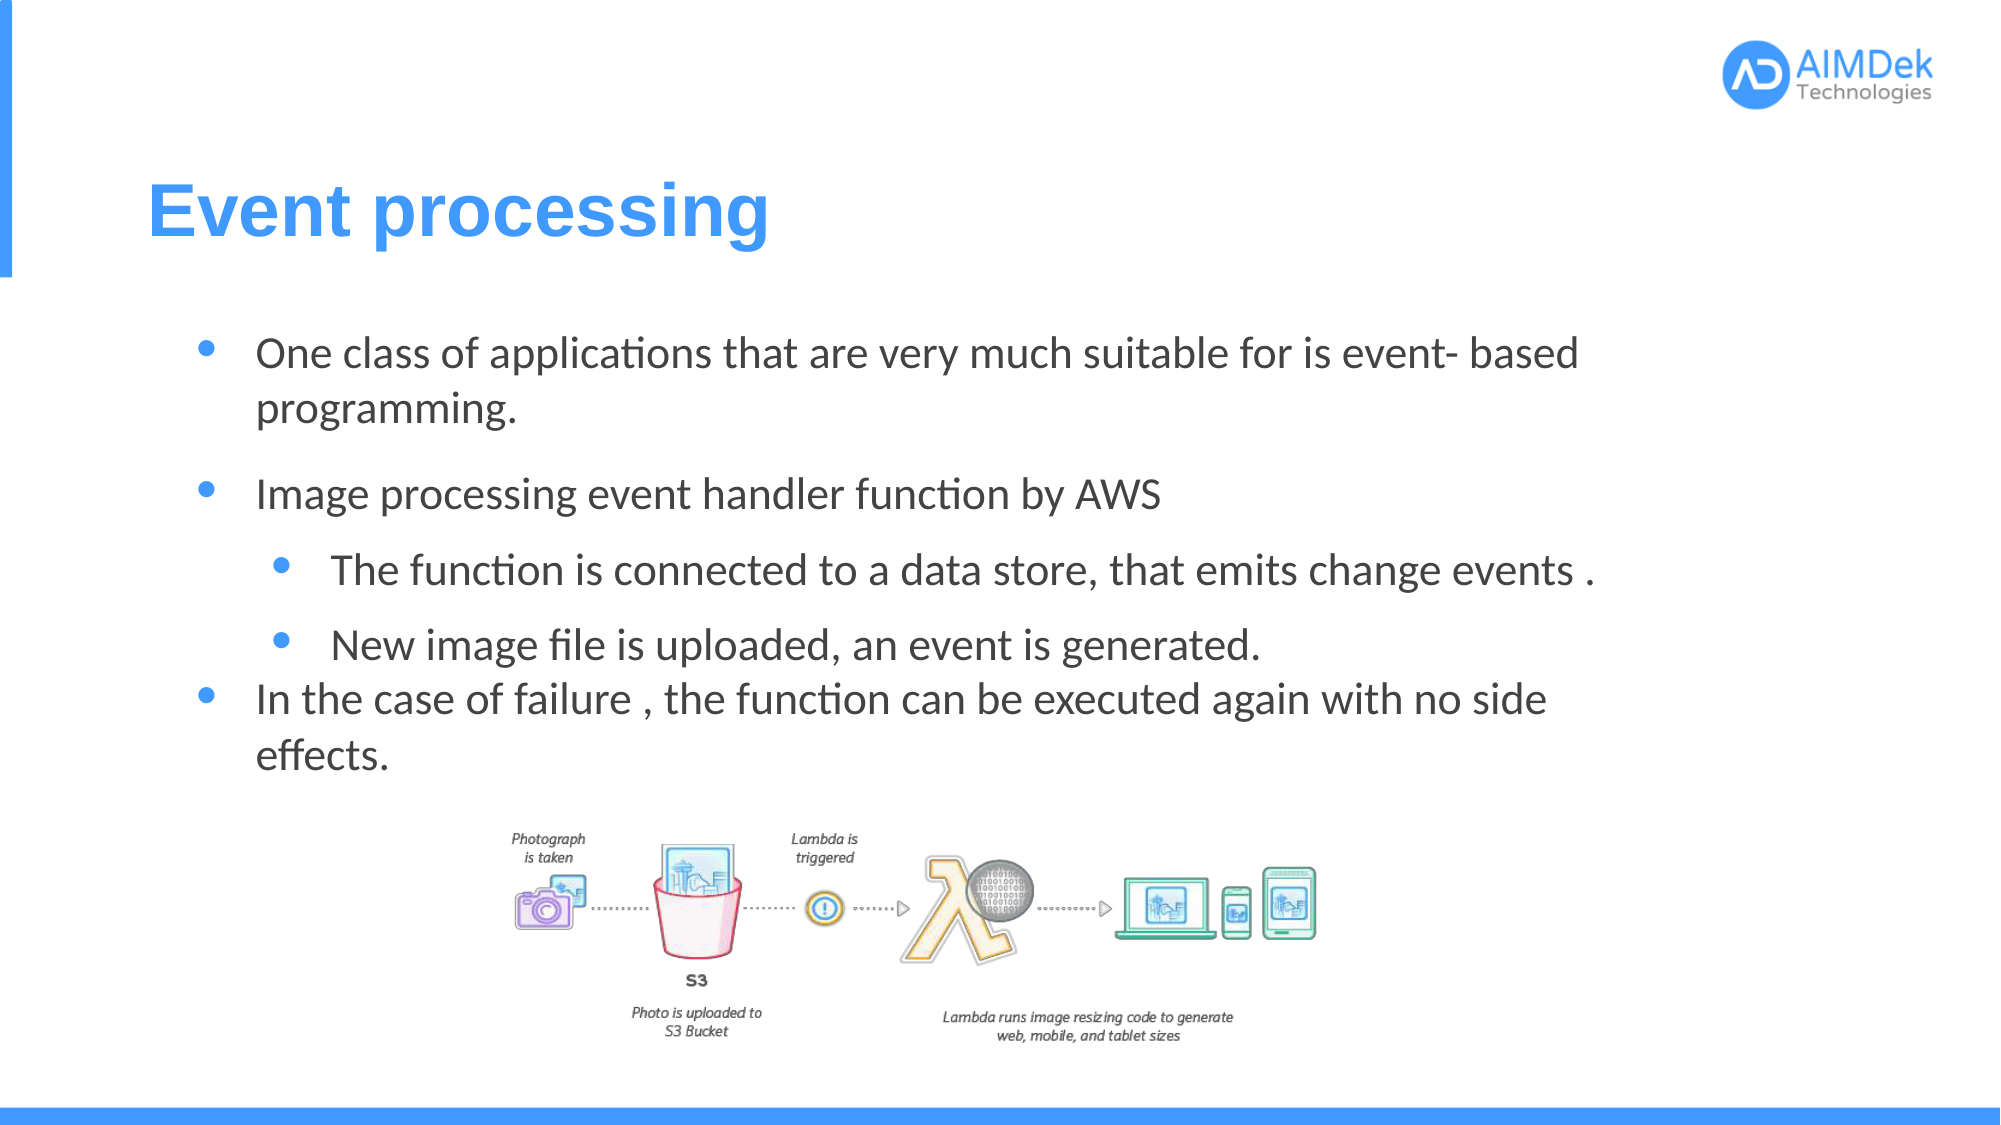

# Event processing
One class of applications that are very much suitable for is event- based programming.
Image processing event handler function by AWS
The function is connected to a data store, that emits change events .
New image file is uploaded, an event is generated.
In the case of failure , the function can be executed again with no side effects.